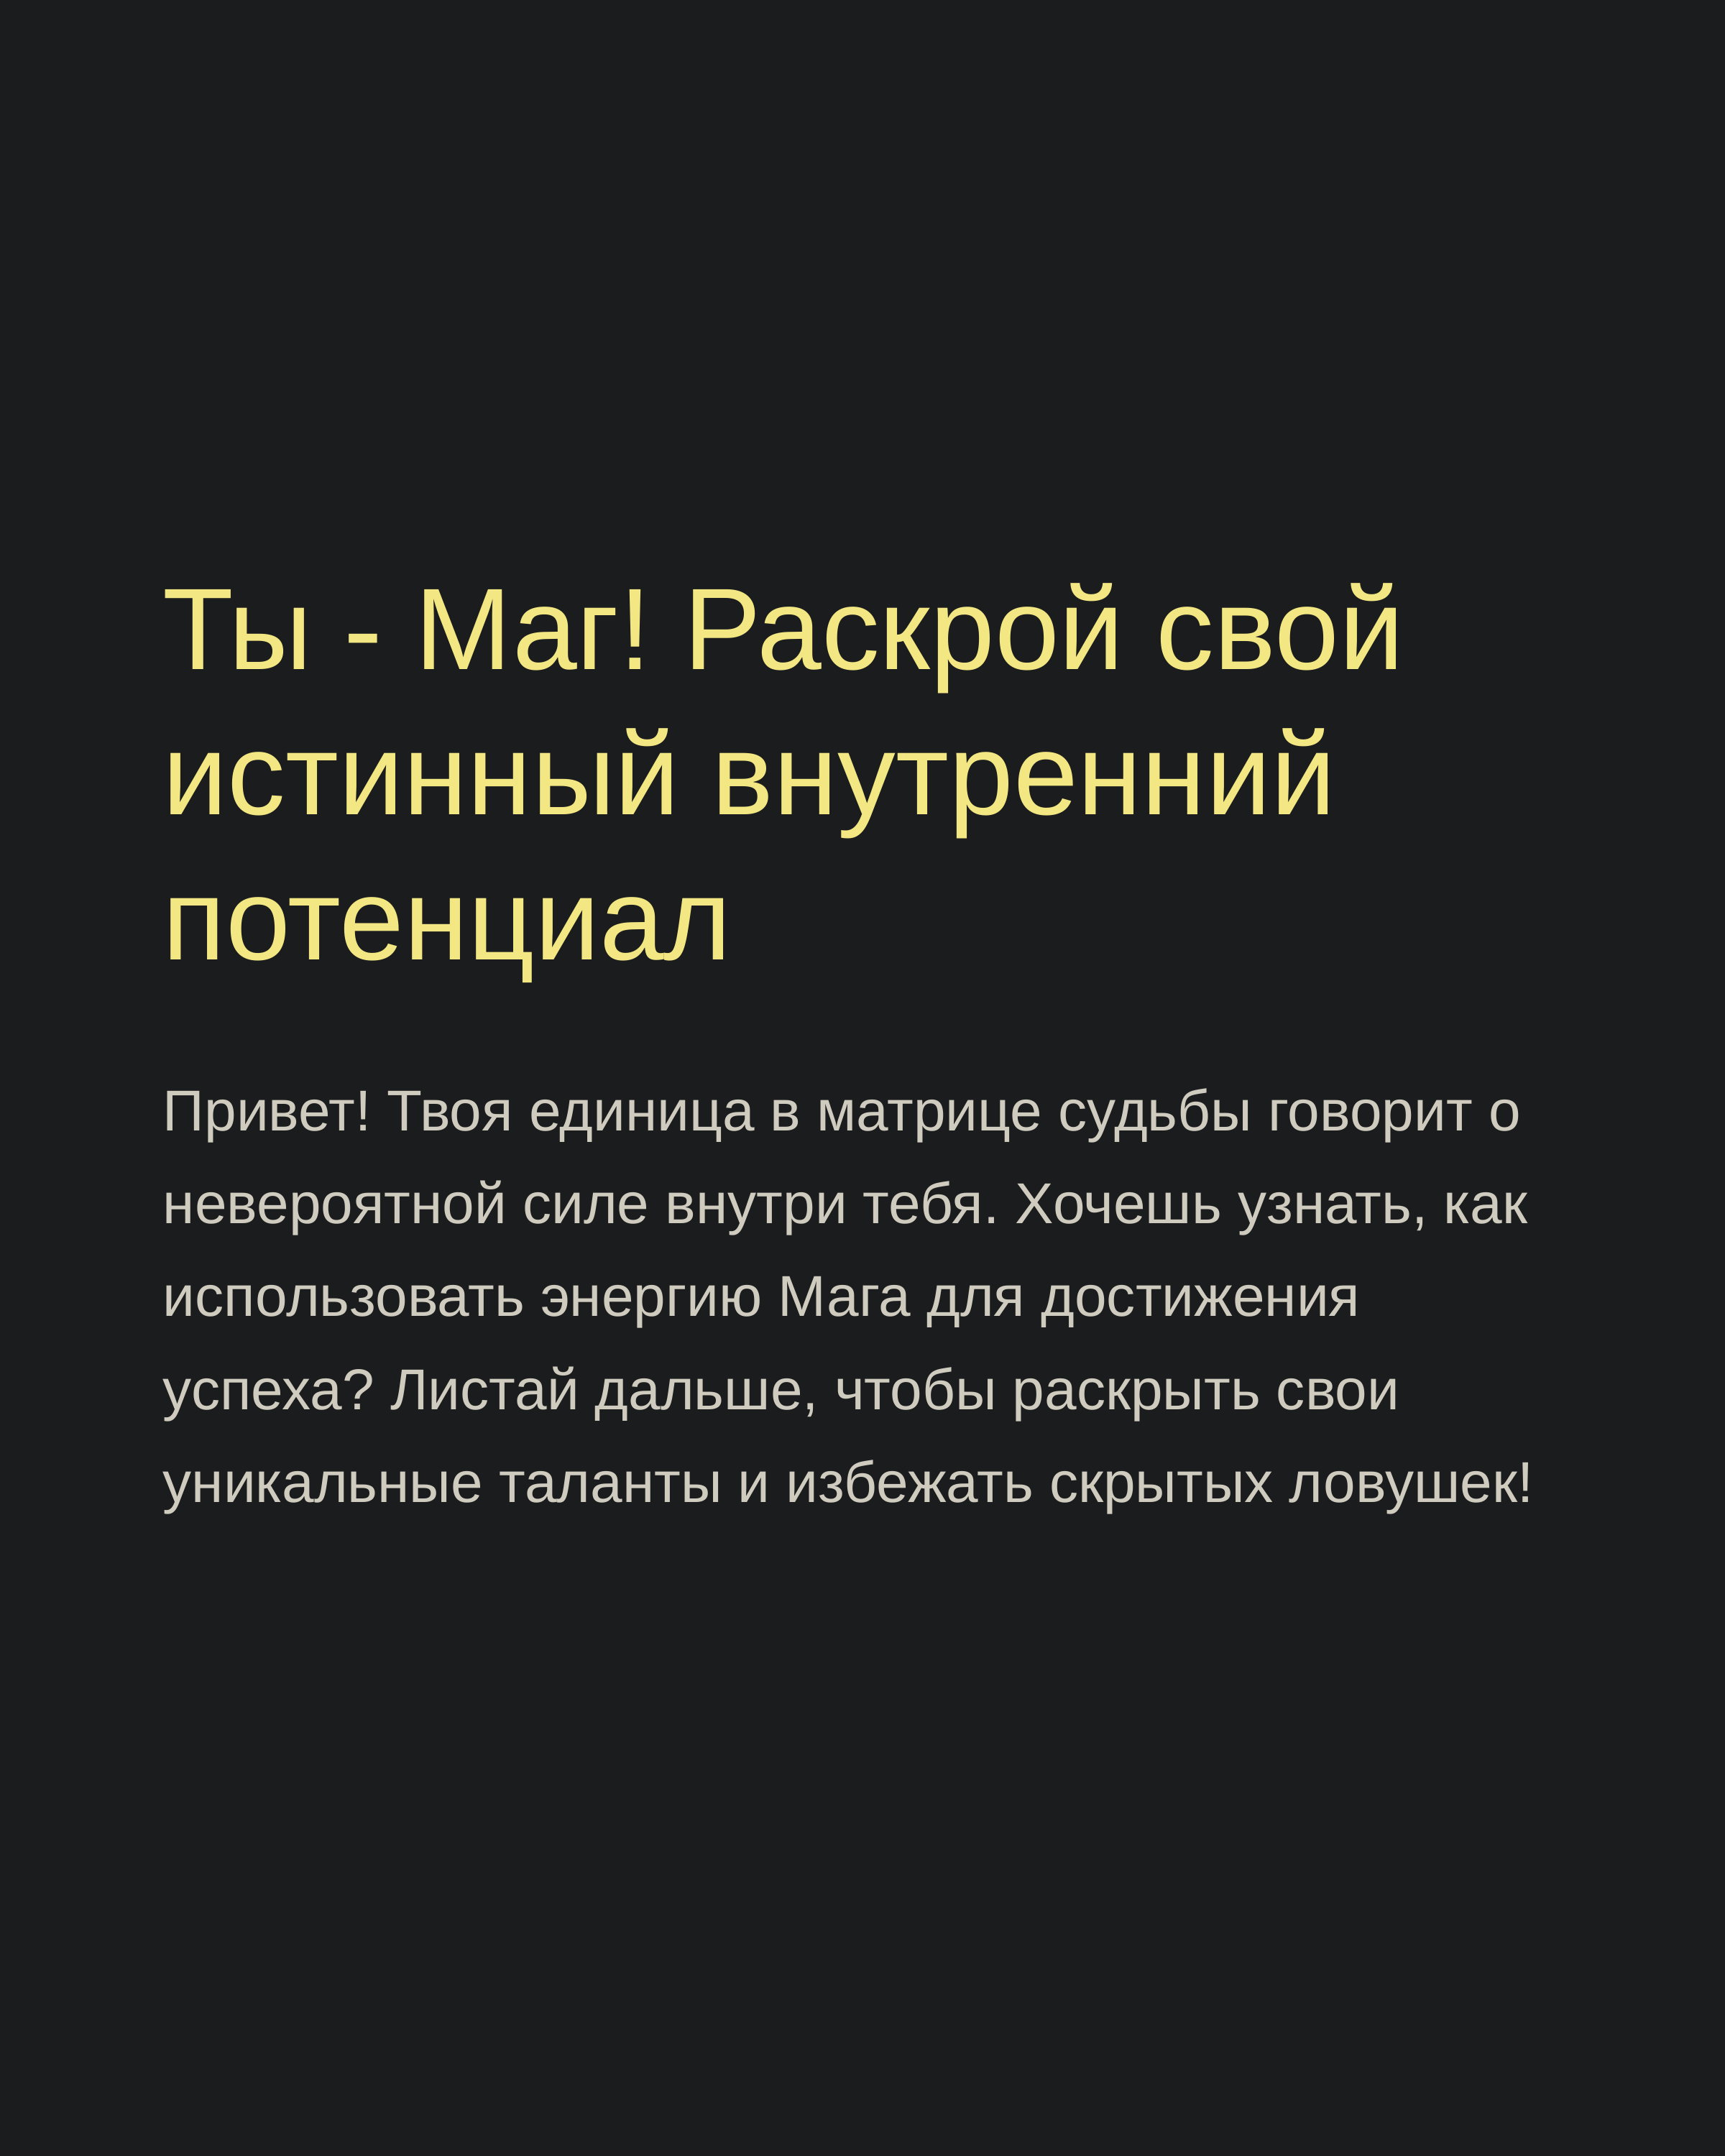

Ты - Маг! Раскрой свой истинный внутренний потенциал
Привет! Твоя единица в матрице судьбы говорит о невероятной силе внутри тебя. Хочешь узнать, как использовать энергию Мага для достижения успеха? Листай дальше, чтобы раскрыть свои уникальные таланты и избежать скрытых ловушек!